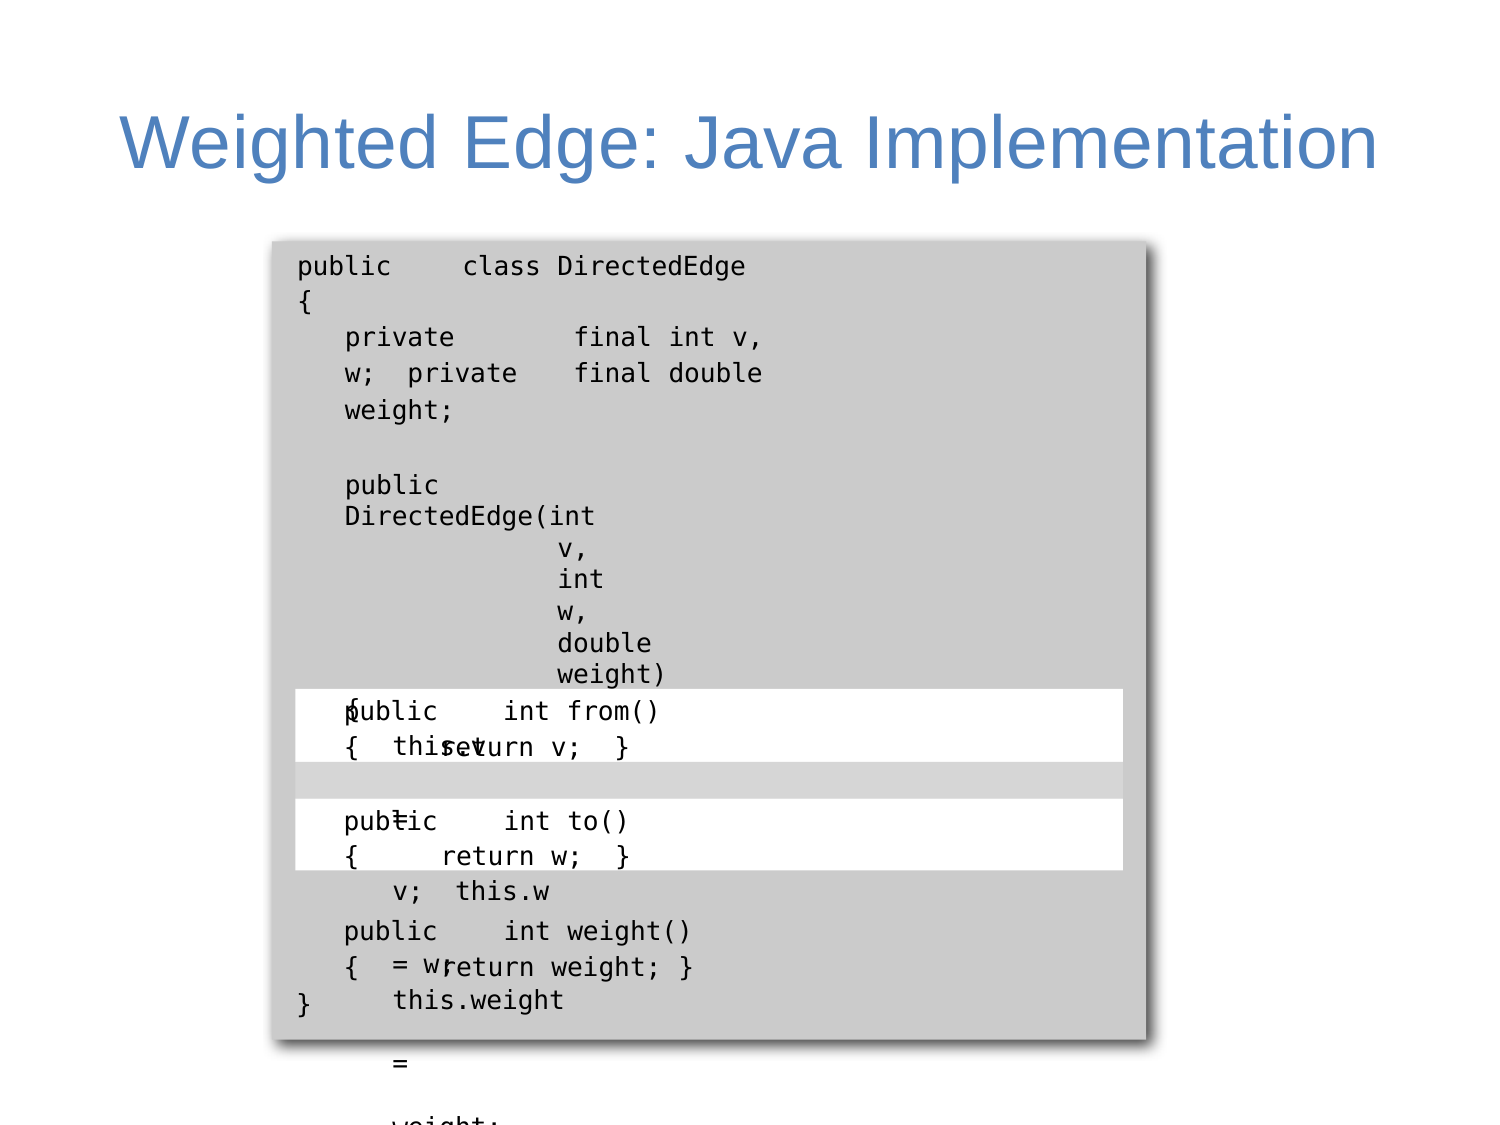

# Weighted Edge: Java Implementation

public	class	DirectedEdge
{
private	final	int	v,	w;  private	final	double	weight;

public	DirectedEdge(int	v,	int	w,	double	weight)
{
this.v	=	v;  this.w	= w;
this.weight	=	weight;
}
public	int	from()
{	return	v;	}

public	int	to()
{	return	w;	}

public	int	weight()
{	return	weight;	}
}